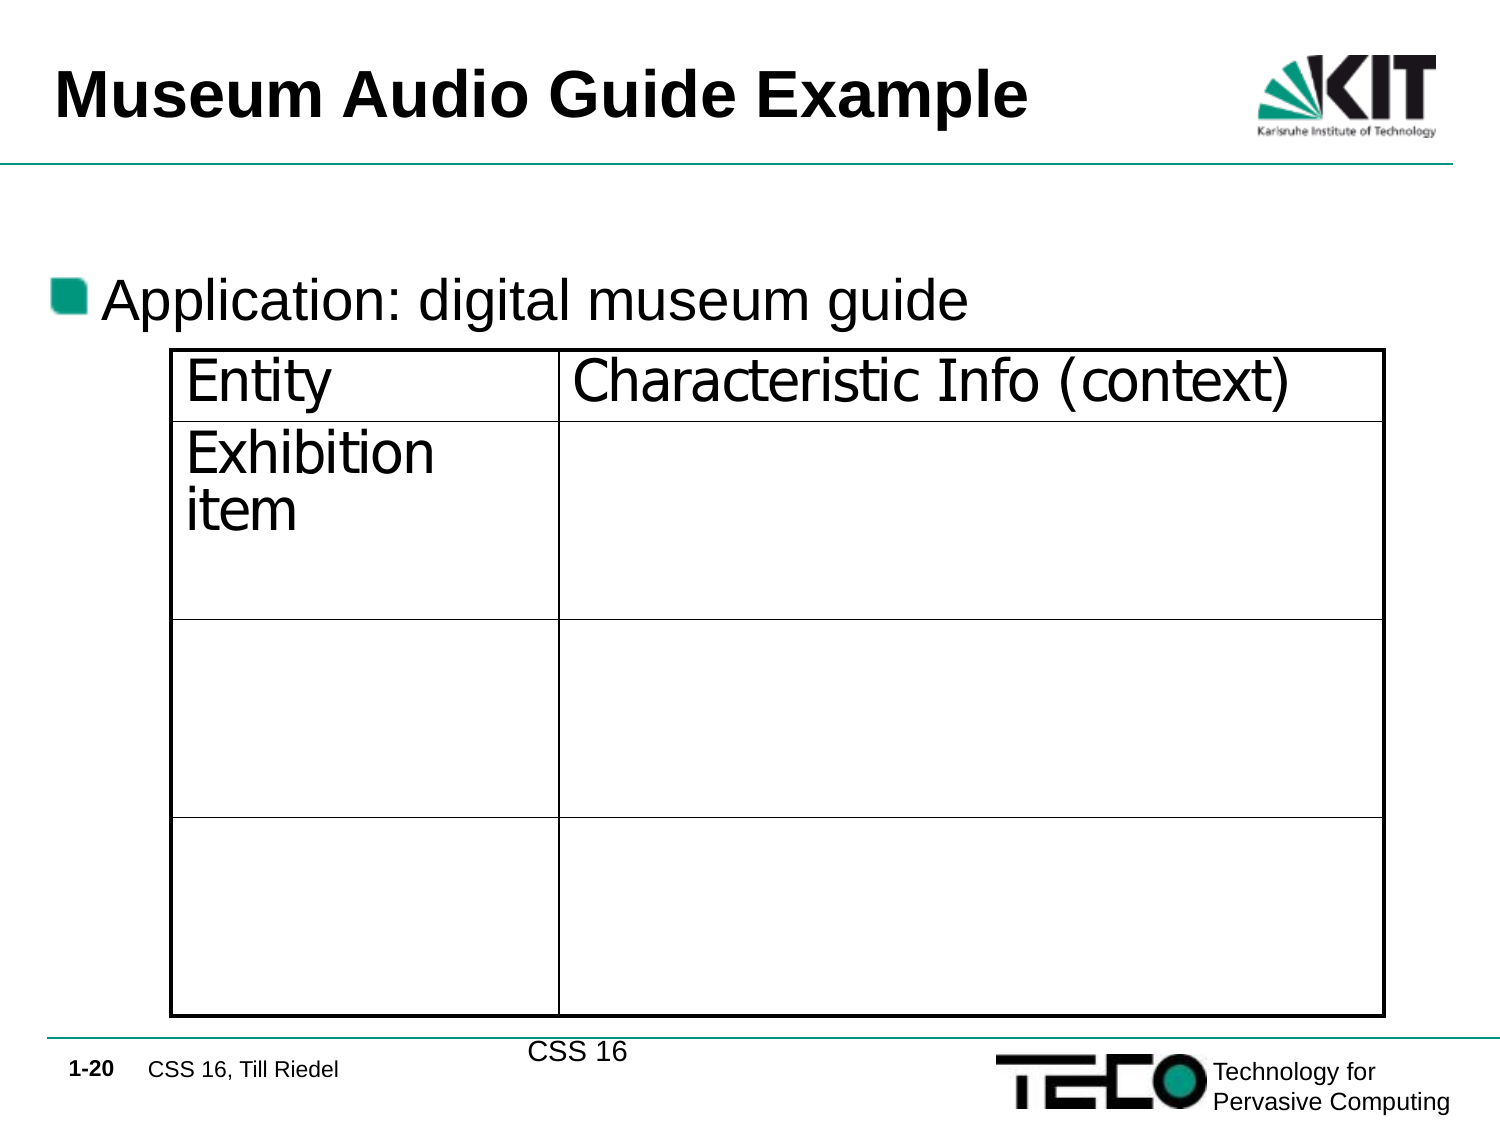

# Museum Audio Guide Example
Application: digital museum guide

| Entity | Characteristic Info (context) |
| --- | --- |
| Exhibition item |  |
|  |  |
|  |  |
CSS 16